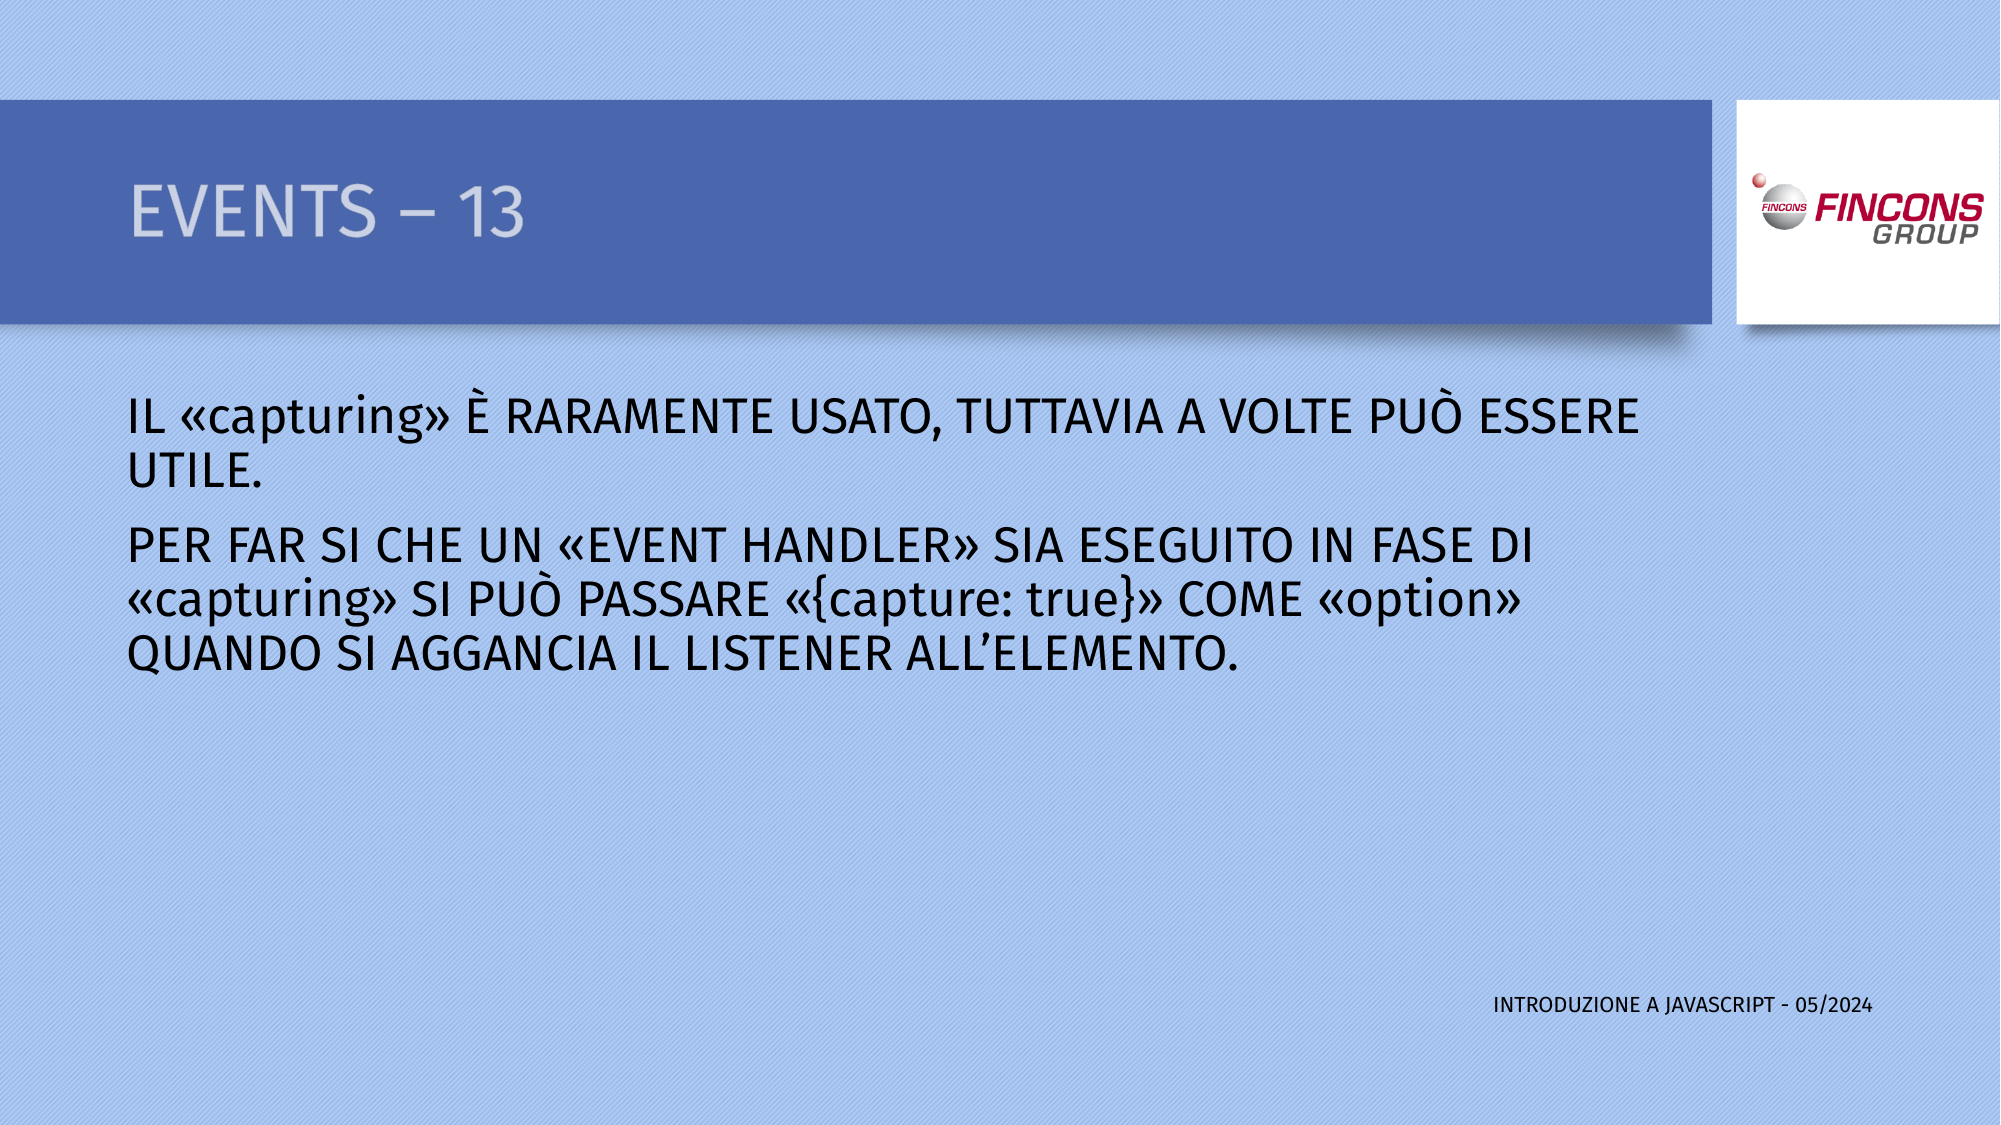

# EVENTS – 13
IL «capturing» È RARAMENTE USATO, TUTTAVIA A VOLTE PUÒ ESSERE UTILE.
PER FAR SI CHE UN «EVENT HANDLER» SIA ESEGUITO IN FASE DI «capturing» SI PUÒ PASSARE «{capture: true}» COME «option» QUANDO SI AGGANCIA IL LISTENER ALL’ELEMENTO.
INTRODUZIONE A JAVASCRIPT - 05/2024